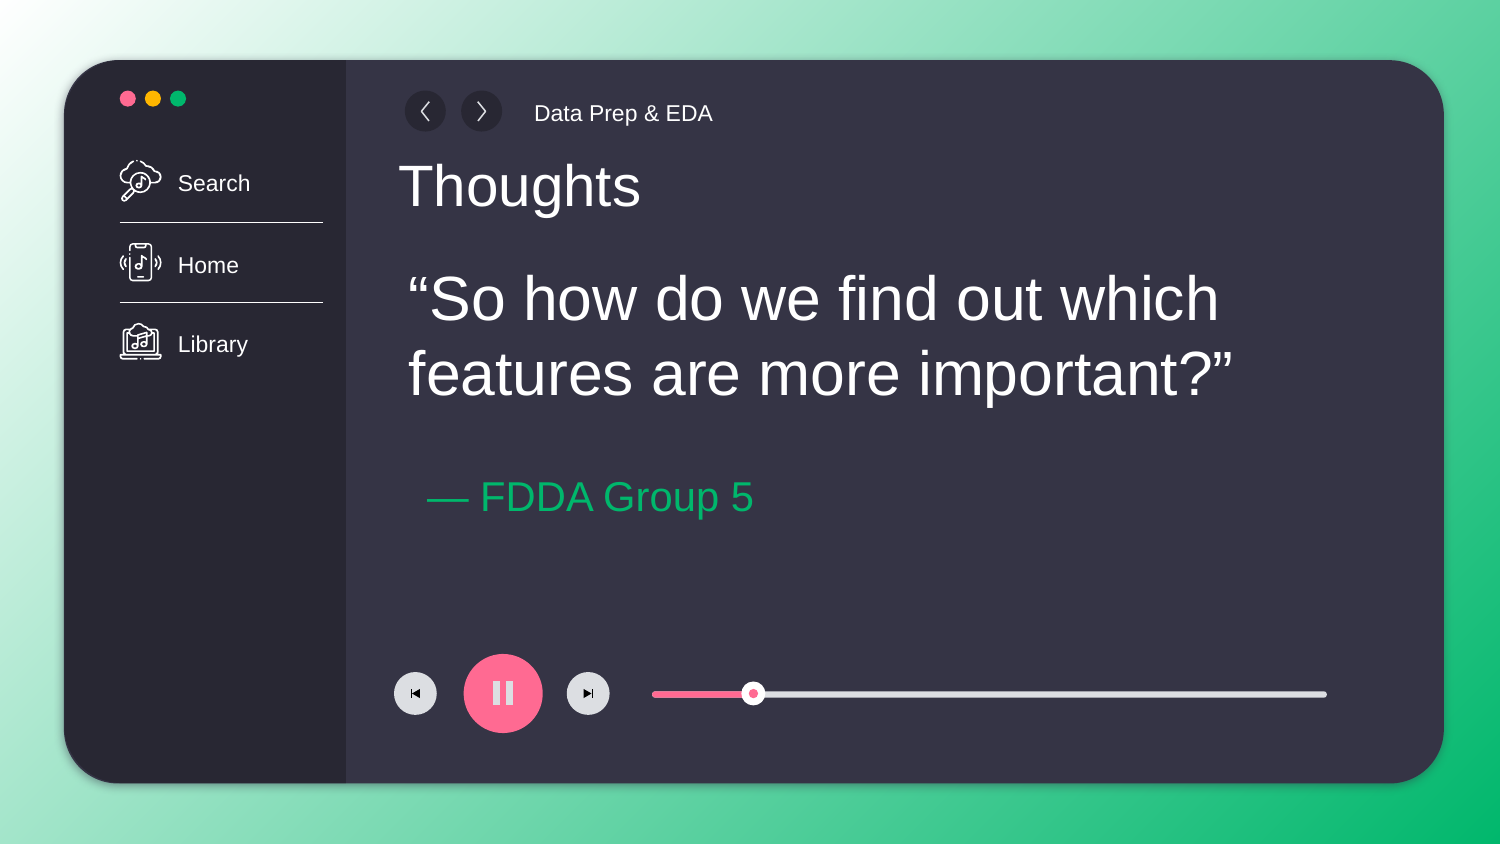

Search

Home

Library

Data Prep & EDA
Thoughts
“So how do we find out which features are more important?”
— FDDA Group 5